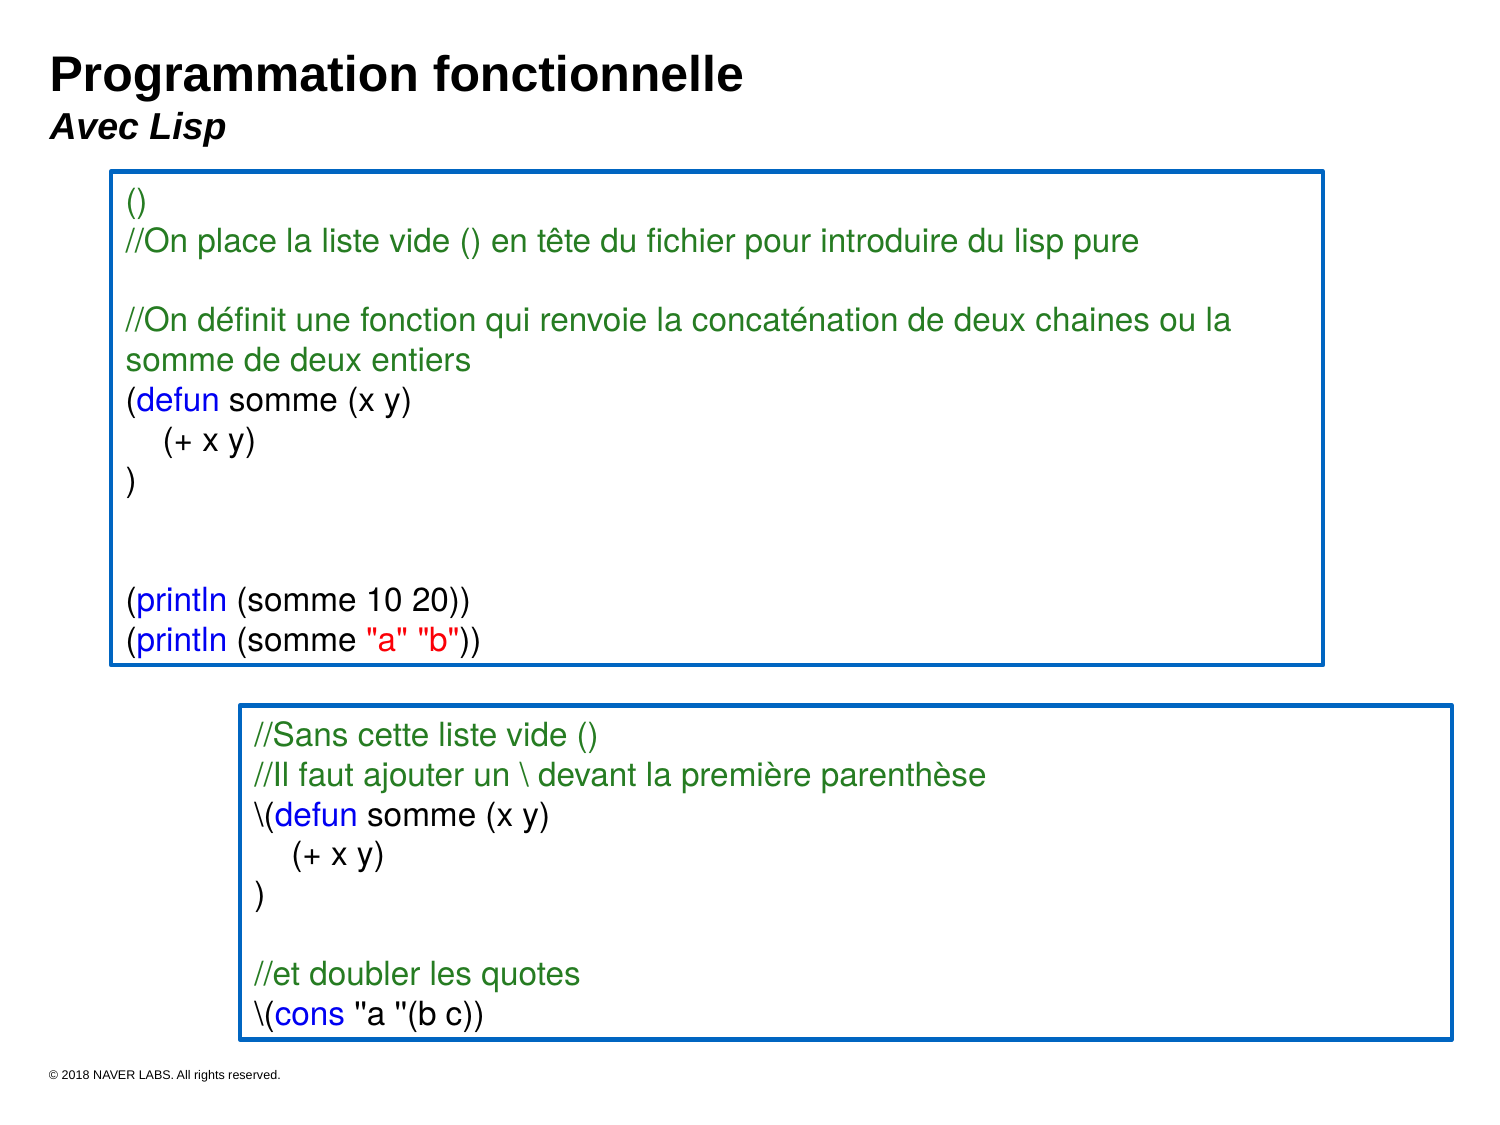

Programmation fonctionnelle
Avec Lisp
()
//On place la liste vide () en tête du fichier pour introduire du lisp pure

//On définit une fonction qui renvoie la concaténation de deux chaines ou la somme de deux entiers
(defun somme (x y)
    (+ x y)
)

(println (somme 10 20))
(println (somme "a" "b"))
//Sans cette liste vide ()
//Il faut ajouter un \ devant la première parenthèse
\(defun somme (x y)
    (+ x y)
)

//et doubler les quotes
\(cons ''a ''(b c))